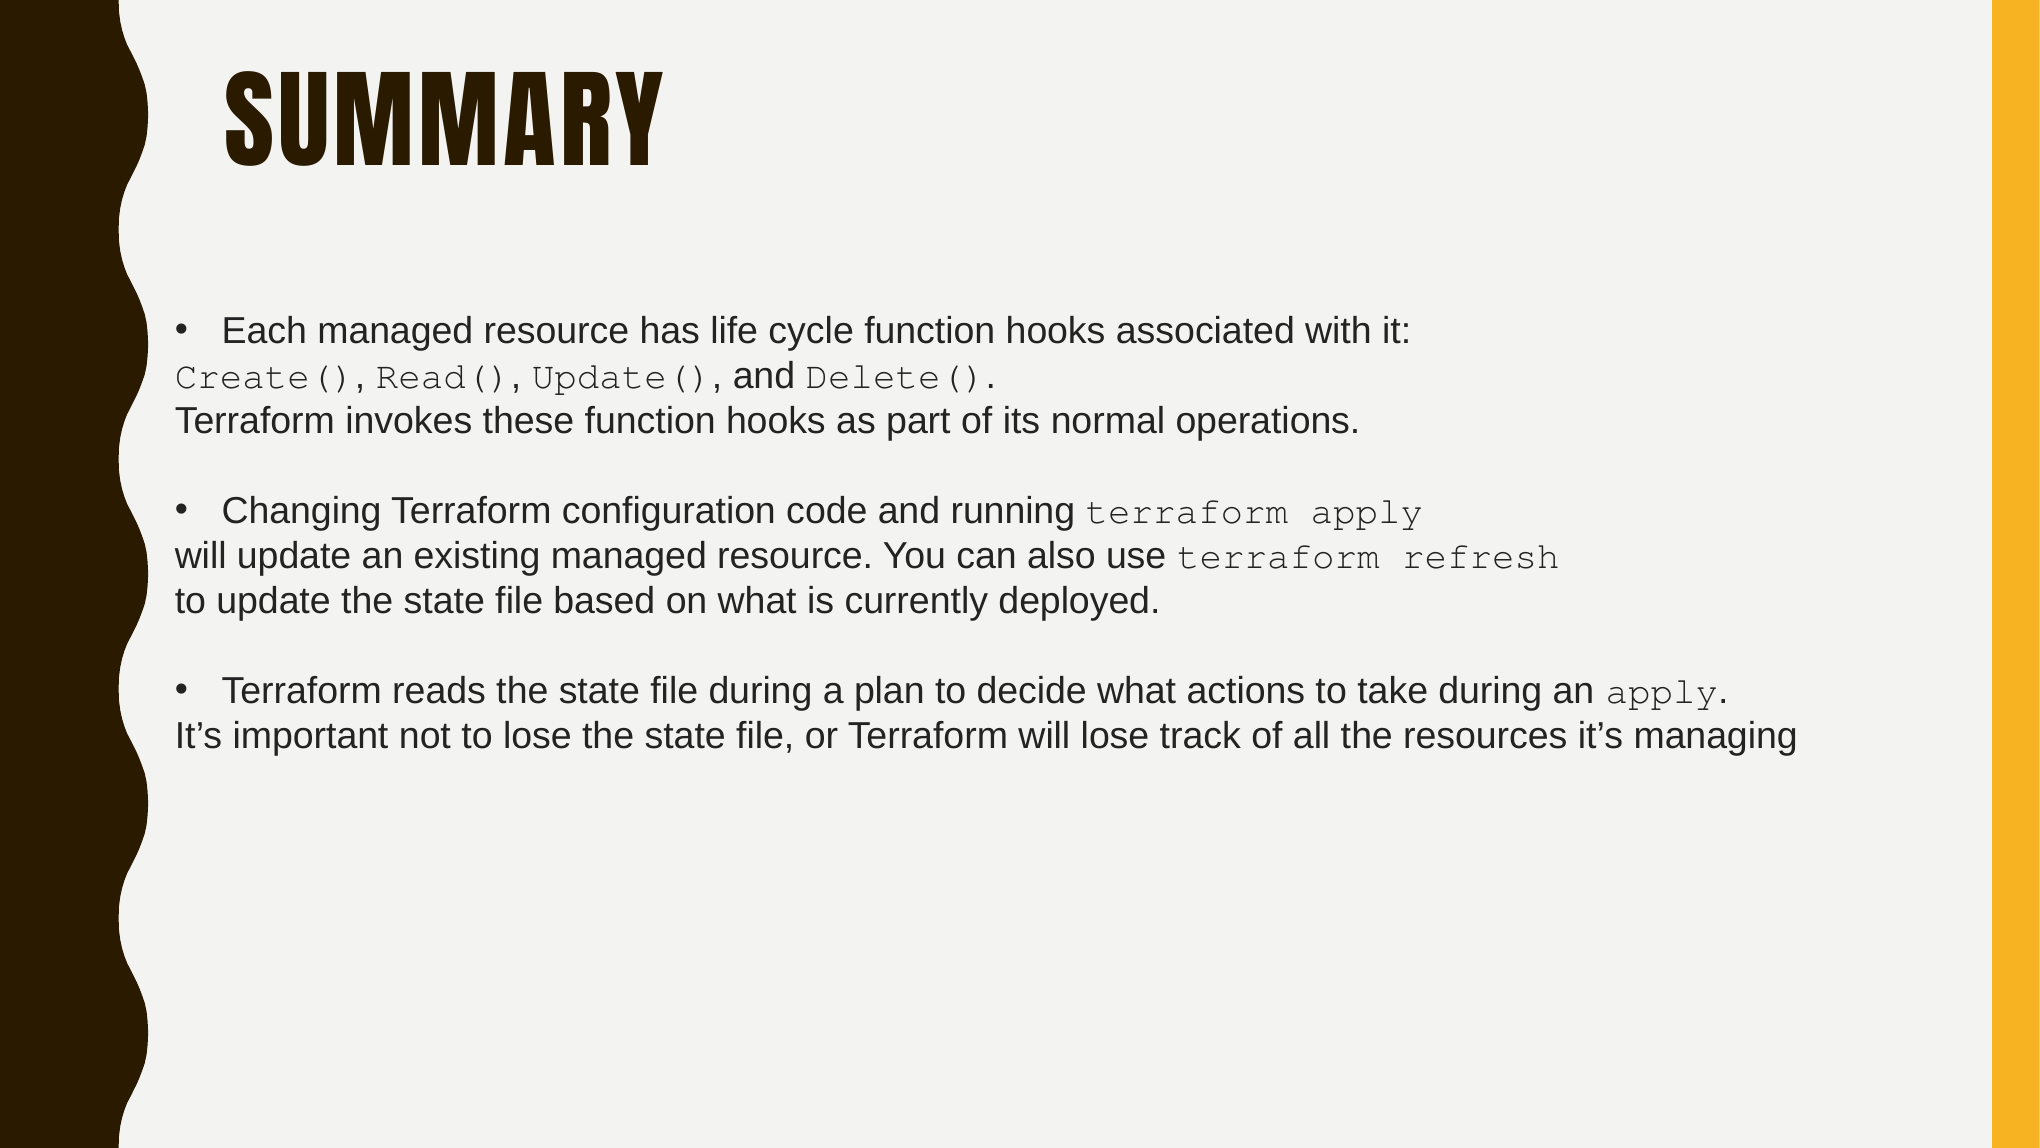

# Summary
Each managed resource has life cycle function hooks associated with it:
Create(), Read(), Update(), and Delete().
Terraform invokes these function hooks as part of its normal operations.
Changing Terraform configuration code and running terraform apply
will update an existing managed resource. You can also use terraform refresh
to update the state file based on what is currently deployed.
Terraform reads the state file during a plan to decide what actions to take during an apply.
It’s important not to lose the state file, or Terraform will lose track of all the resources it’s managing